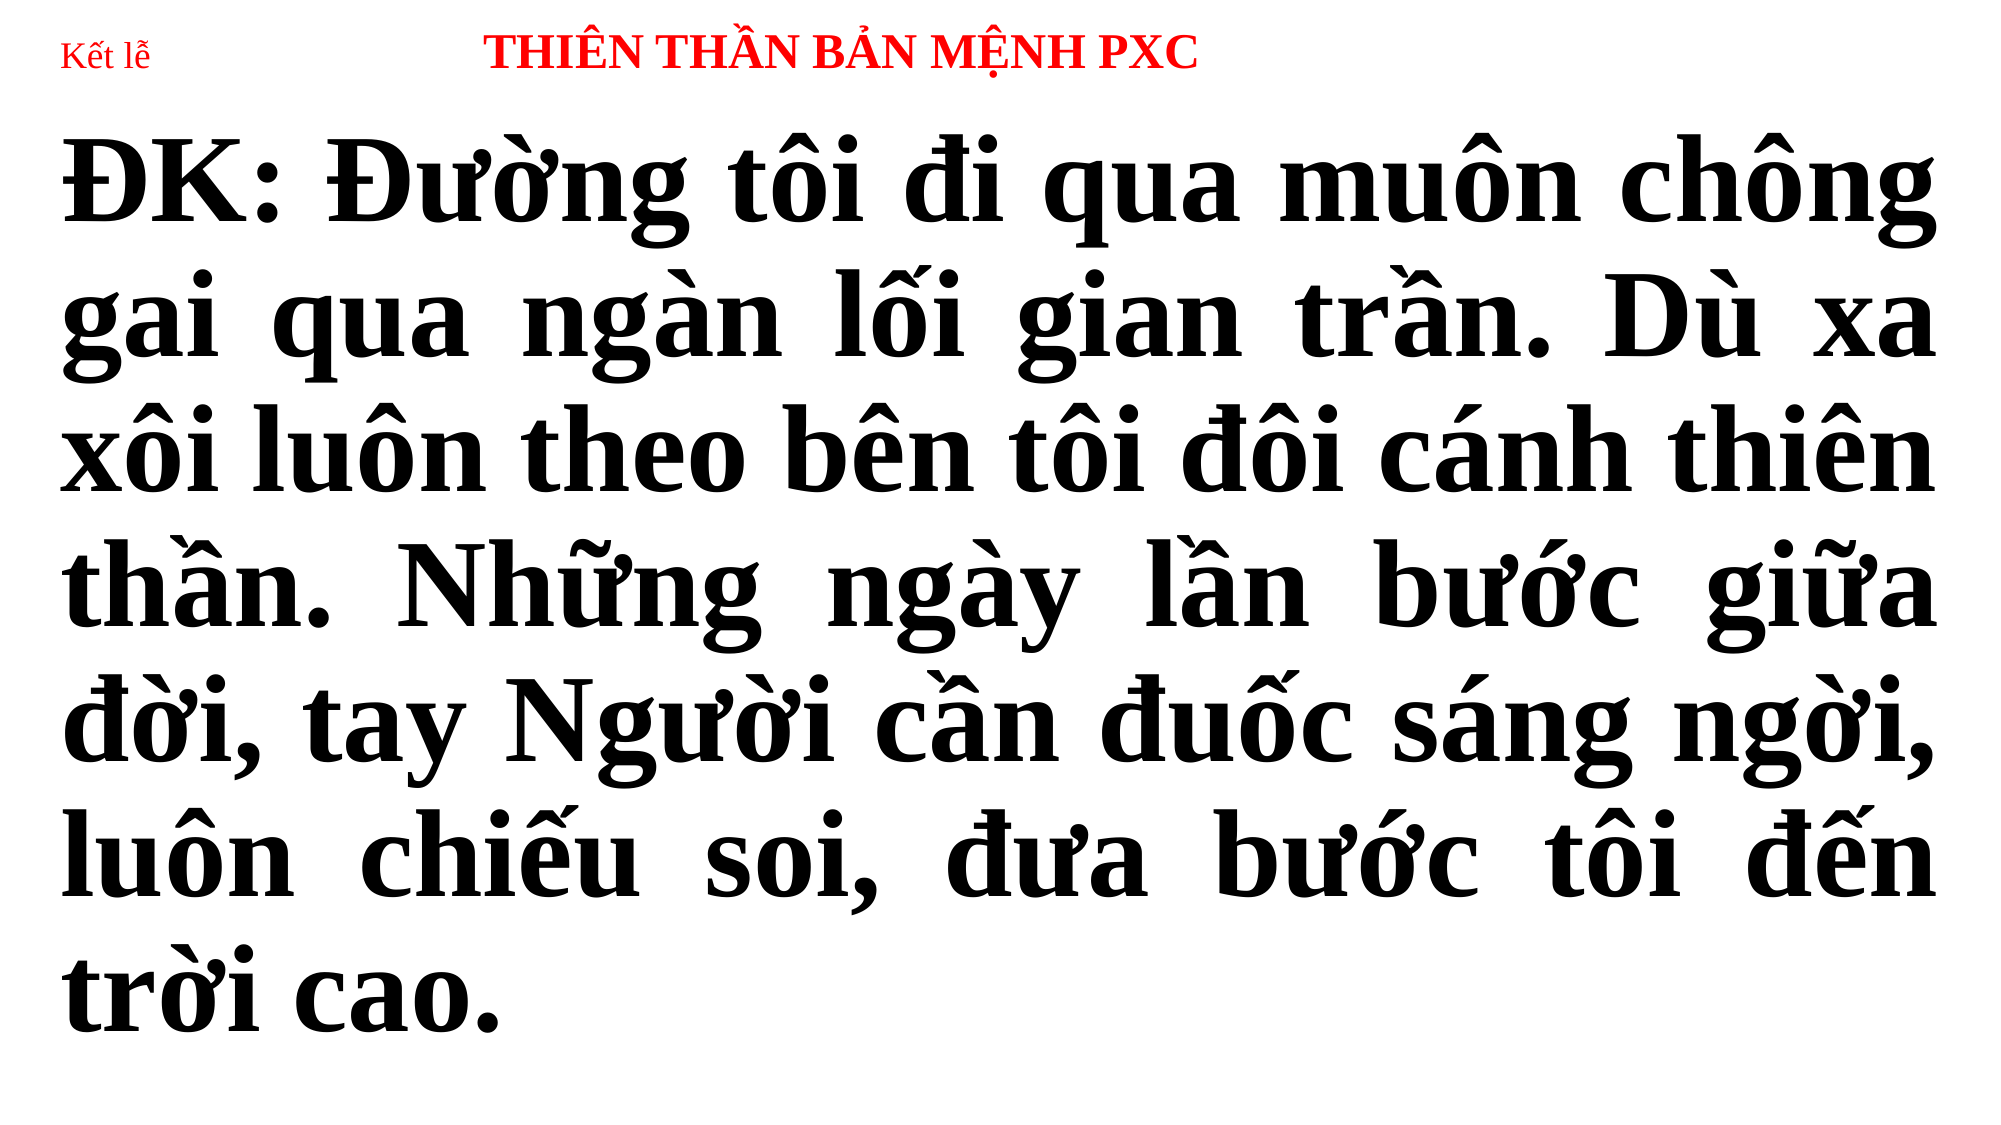

# Kết lễ                                   THIÊN THẦN BẢN MỆNH PXC
ĐK: Đường tôi đi qua muôn chông gai qua ngàn lối gian trần. Dù xa xôi luôn theo bên tôi đôi cánh thiên thần. Những ngày lần bước giữa đời, tay Người cần đuốc sáng ngời, luôn chiếu soi, đưa bước tôi đến trời cao.